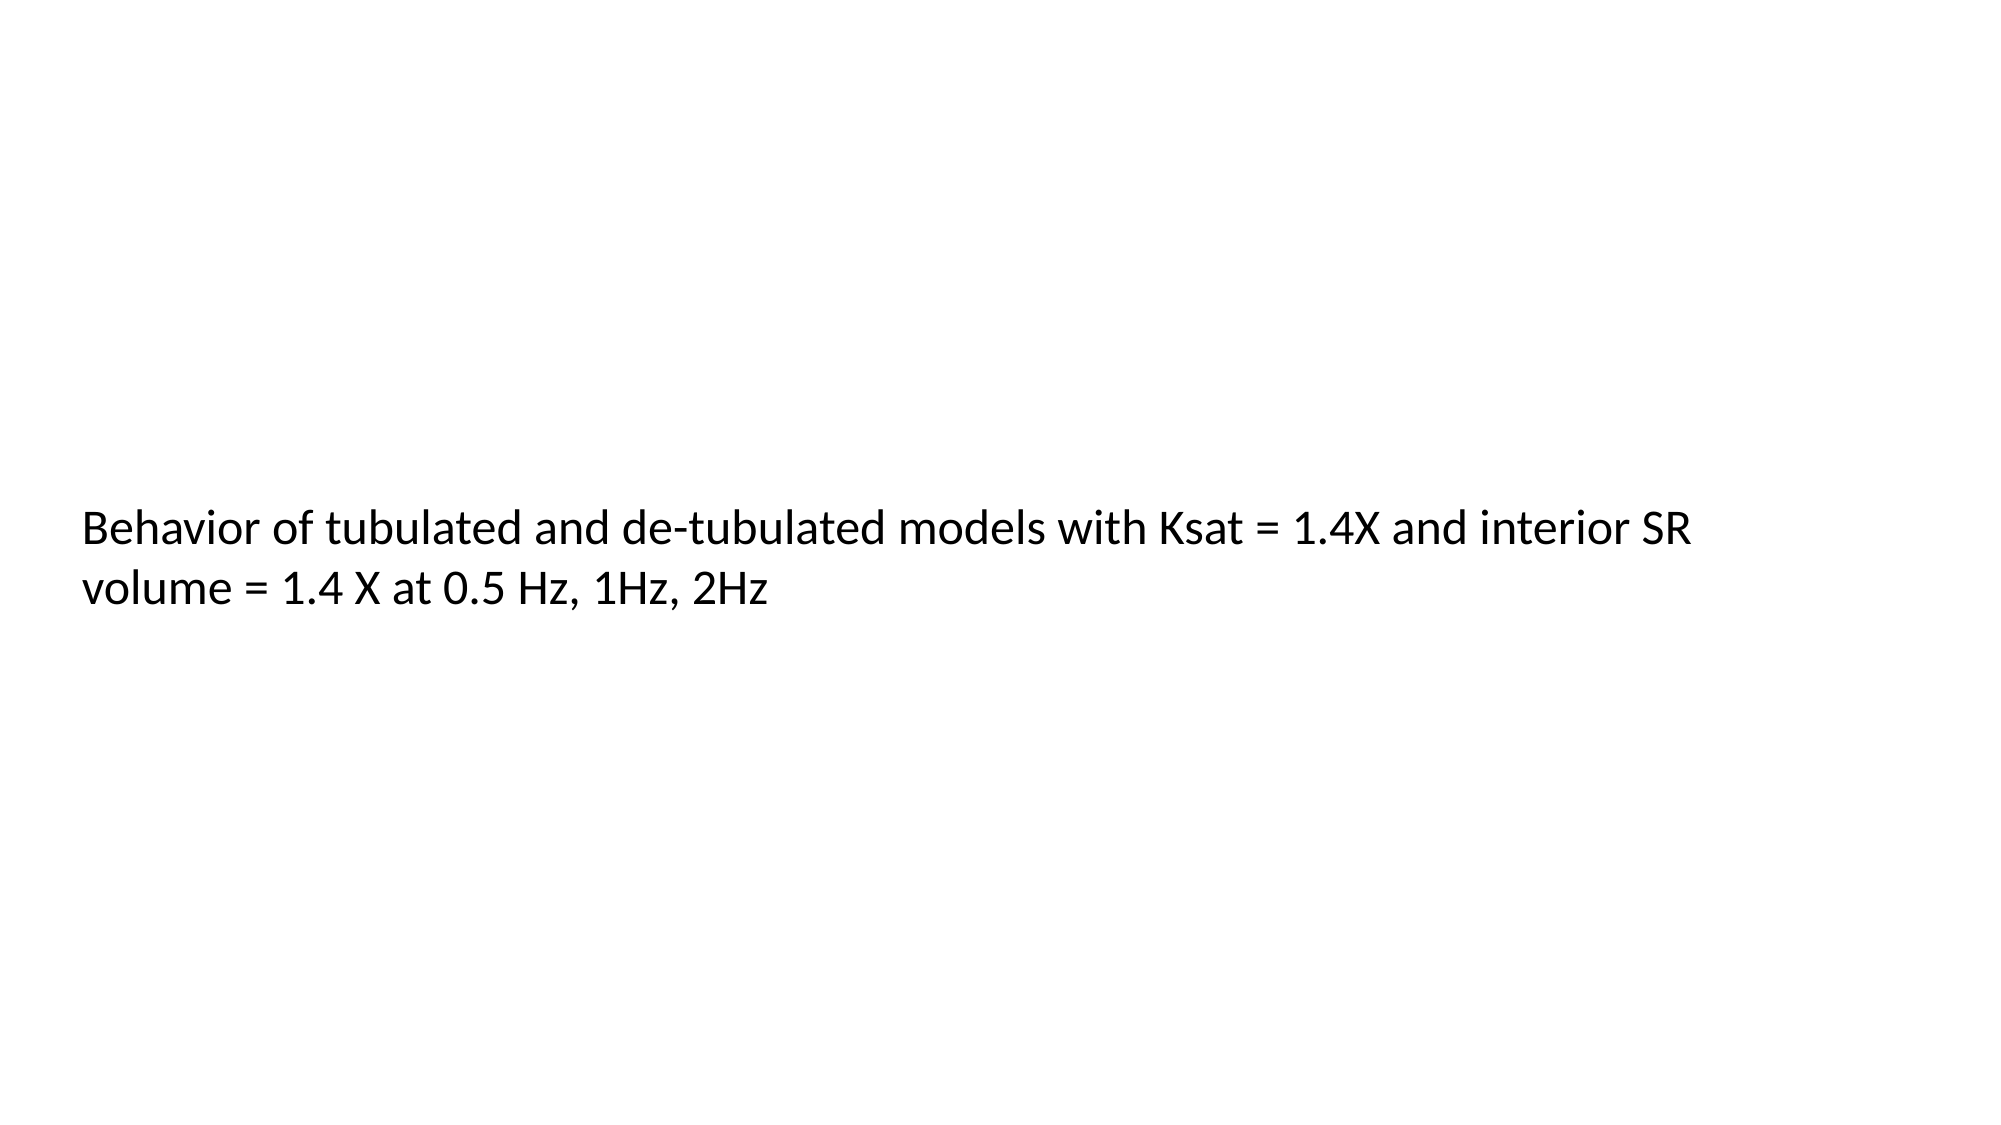

Behavior of tubulated and de-tubulated models with Ksat = 1.4X and interior SR volume = 1.4 X at 0.5 Hz, 1Hz, 2Hz